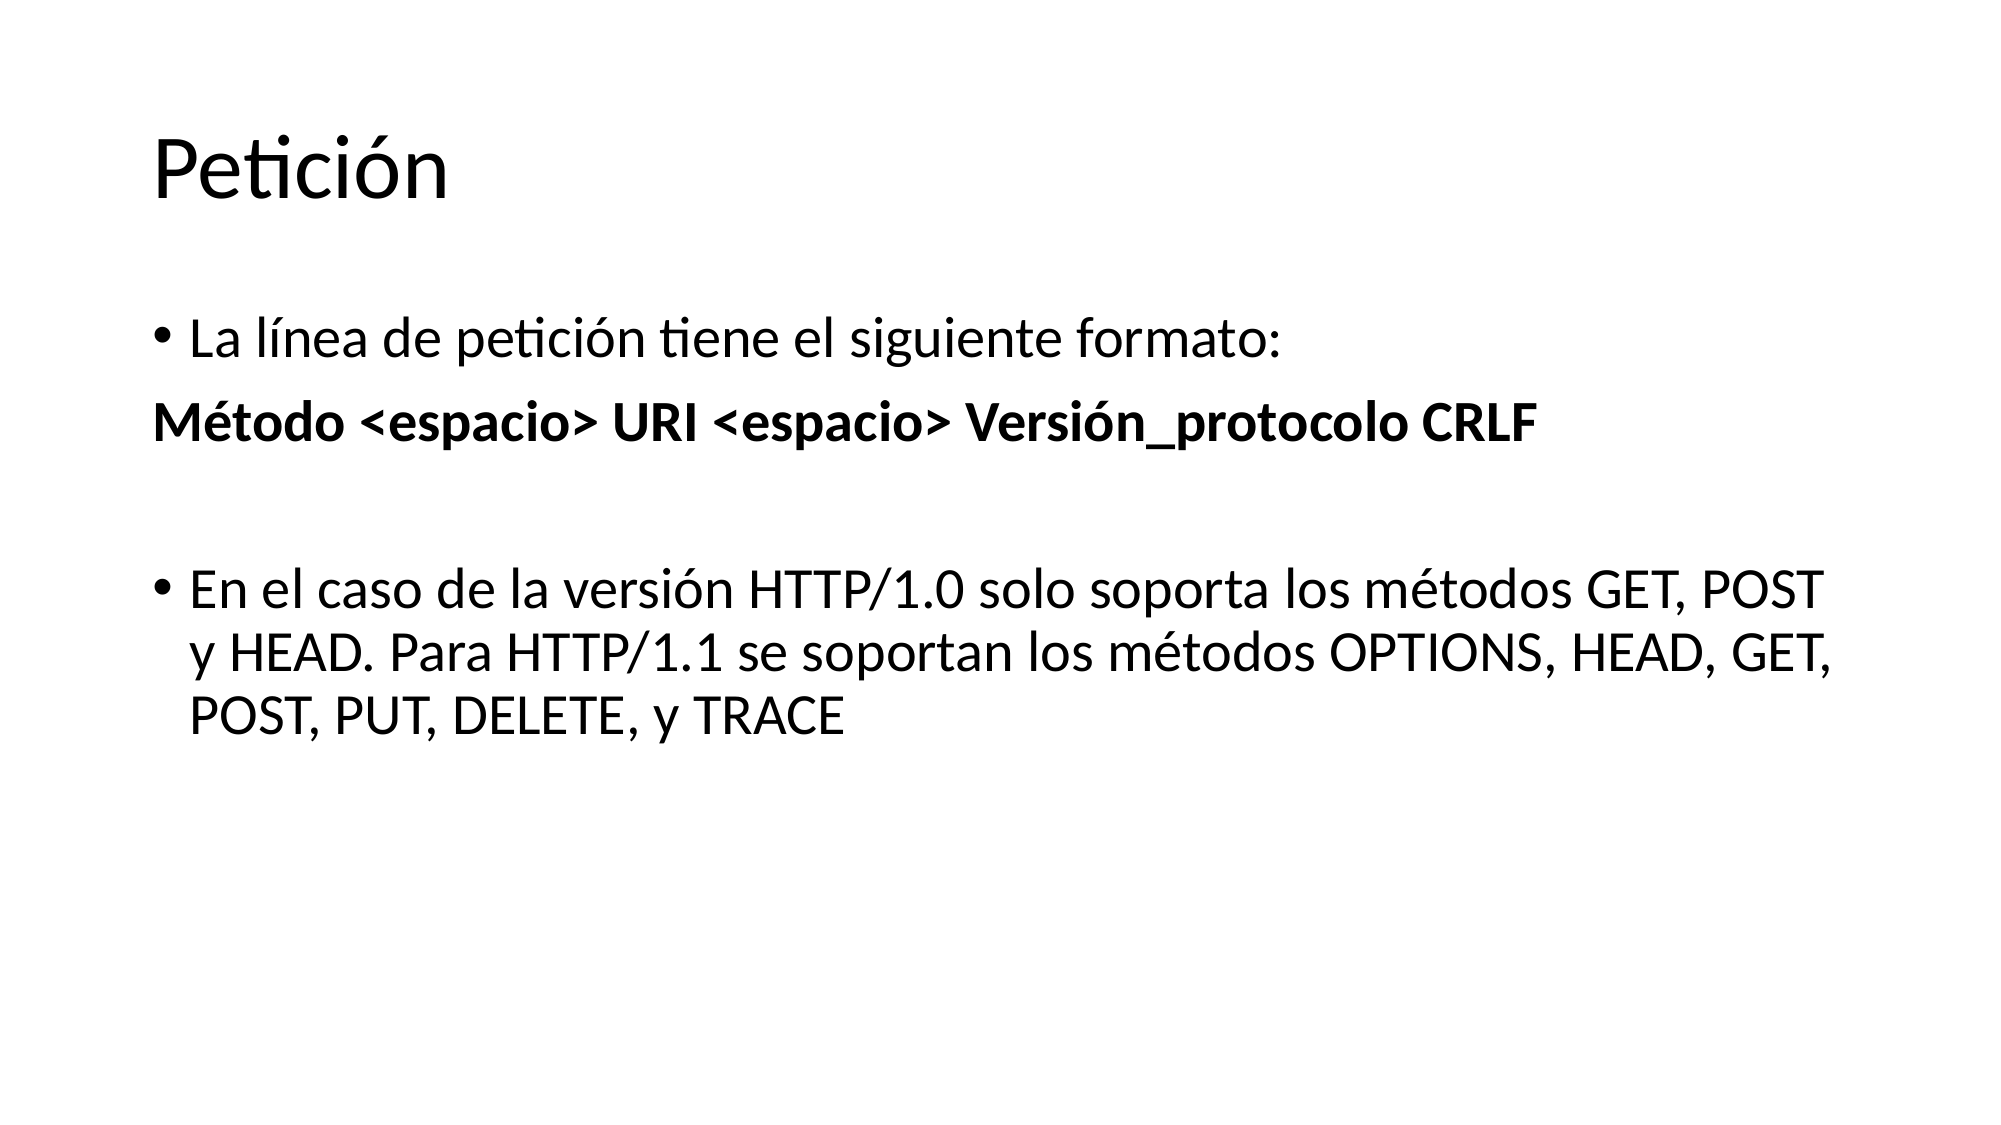

# Petición
La línea de petición tiene el siguiente formato:
Método <espacio> URI <espacio> Versión_protocolo CRLF

En el caso de la versión HTTP/1.0 solo soporta los métodos GET, POST y HEAD. Para HTTP/1.1 se soportan los métodos OPTIONS, HEAD, GET, POST, PUT, DELETE, y TRACE